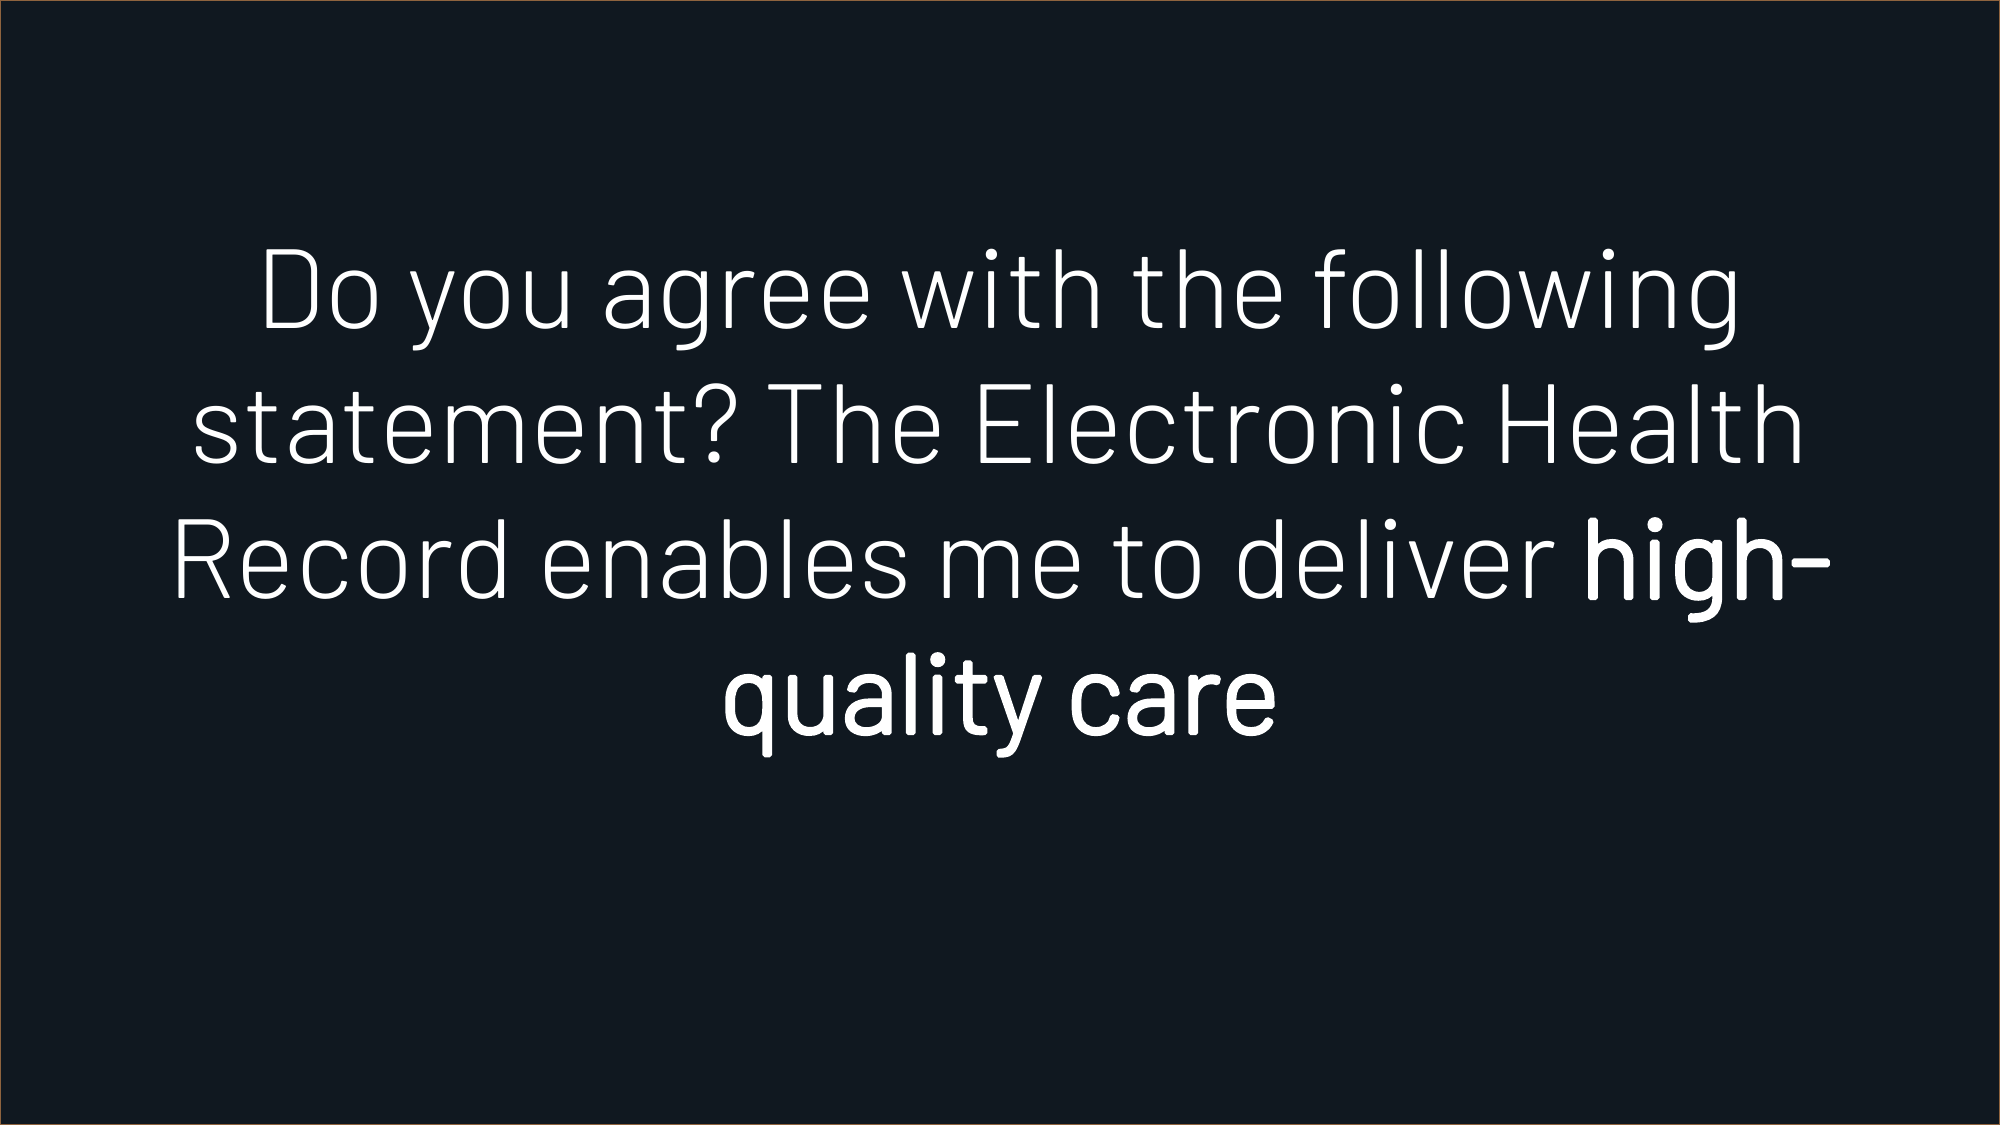

Do you agree with the following statement? The Electronic Health Record enables me to deliver high-quality care